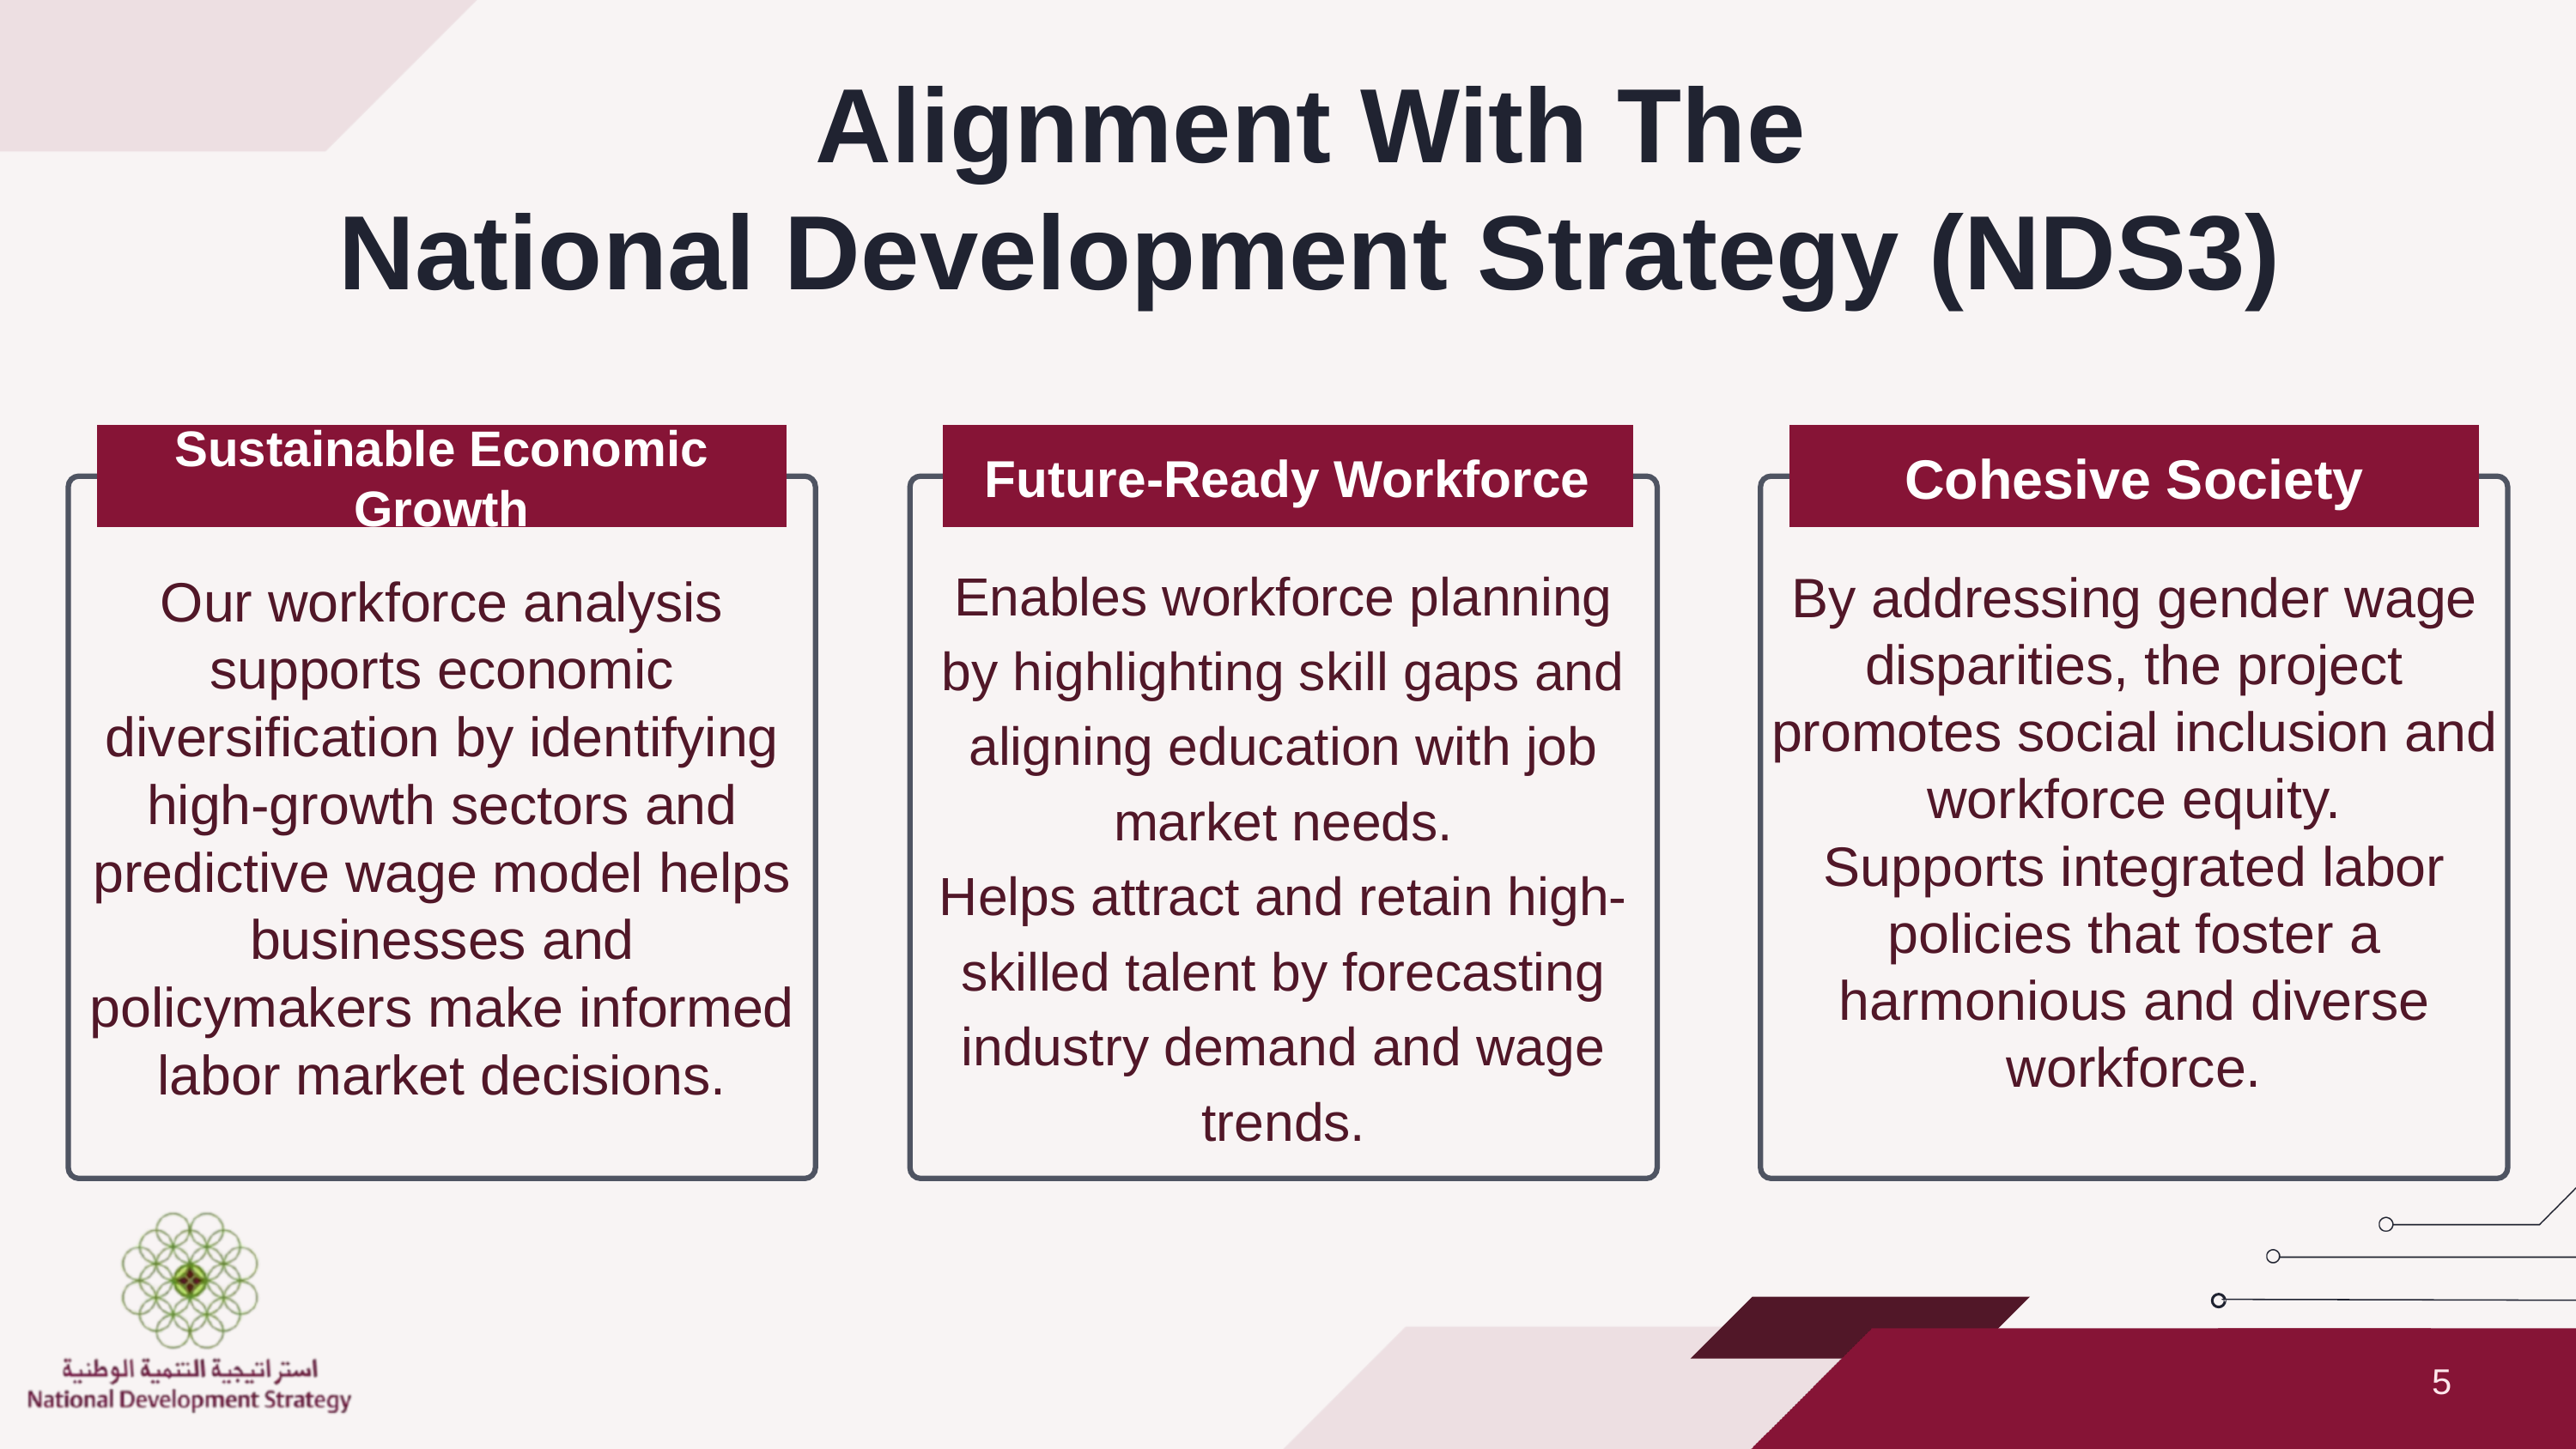

Alignment With The
National Development Strategy (NDS3)

Our workforce analysis supports economic diversification by identifying high-growth sectors and predictive wage model helps businesses and policymakers make informed labor market decisions.

Sustainable Economic Growth

Future-Ready Workforce

Cohesive Society

Enables workforce planning by highlighting skill gaps and aligning education with job market needs.
Helps attract and retain high-skilled talent by forecasting industry demand and wage trends.

By addressing gender wage disparities, the project promotes social inclusion and workforce equity.
Supports integrated labor policies that foster a harmonious and diverse workforce.

5